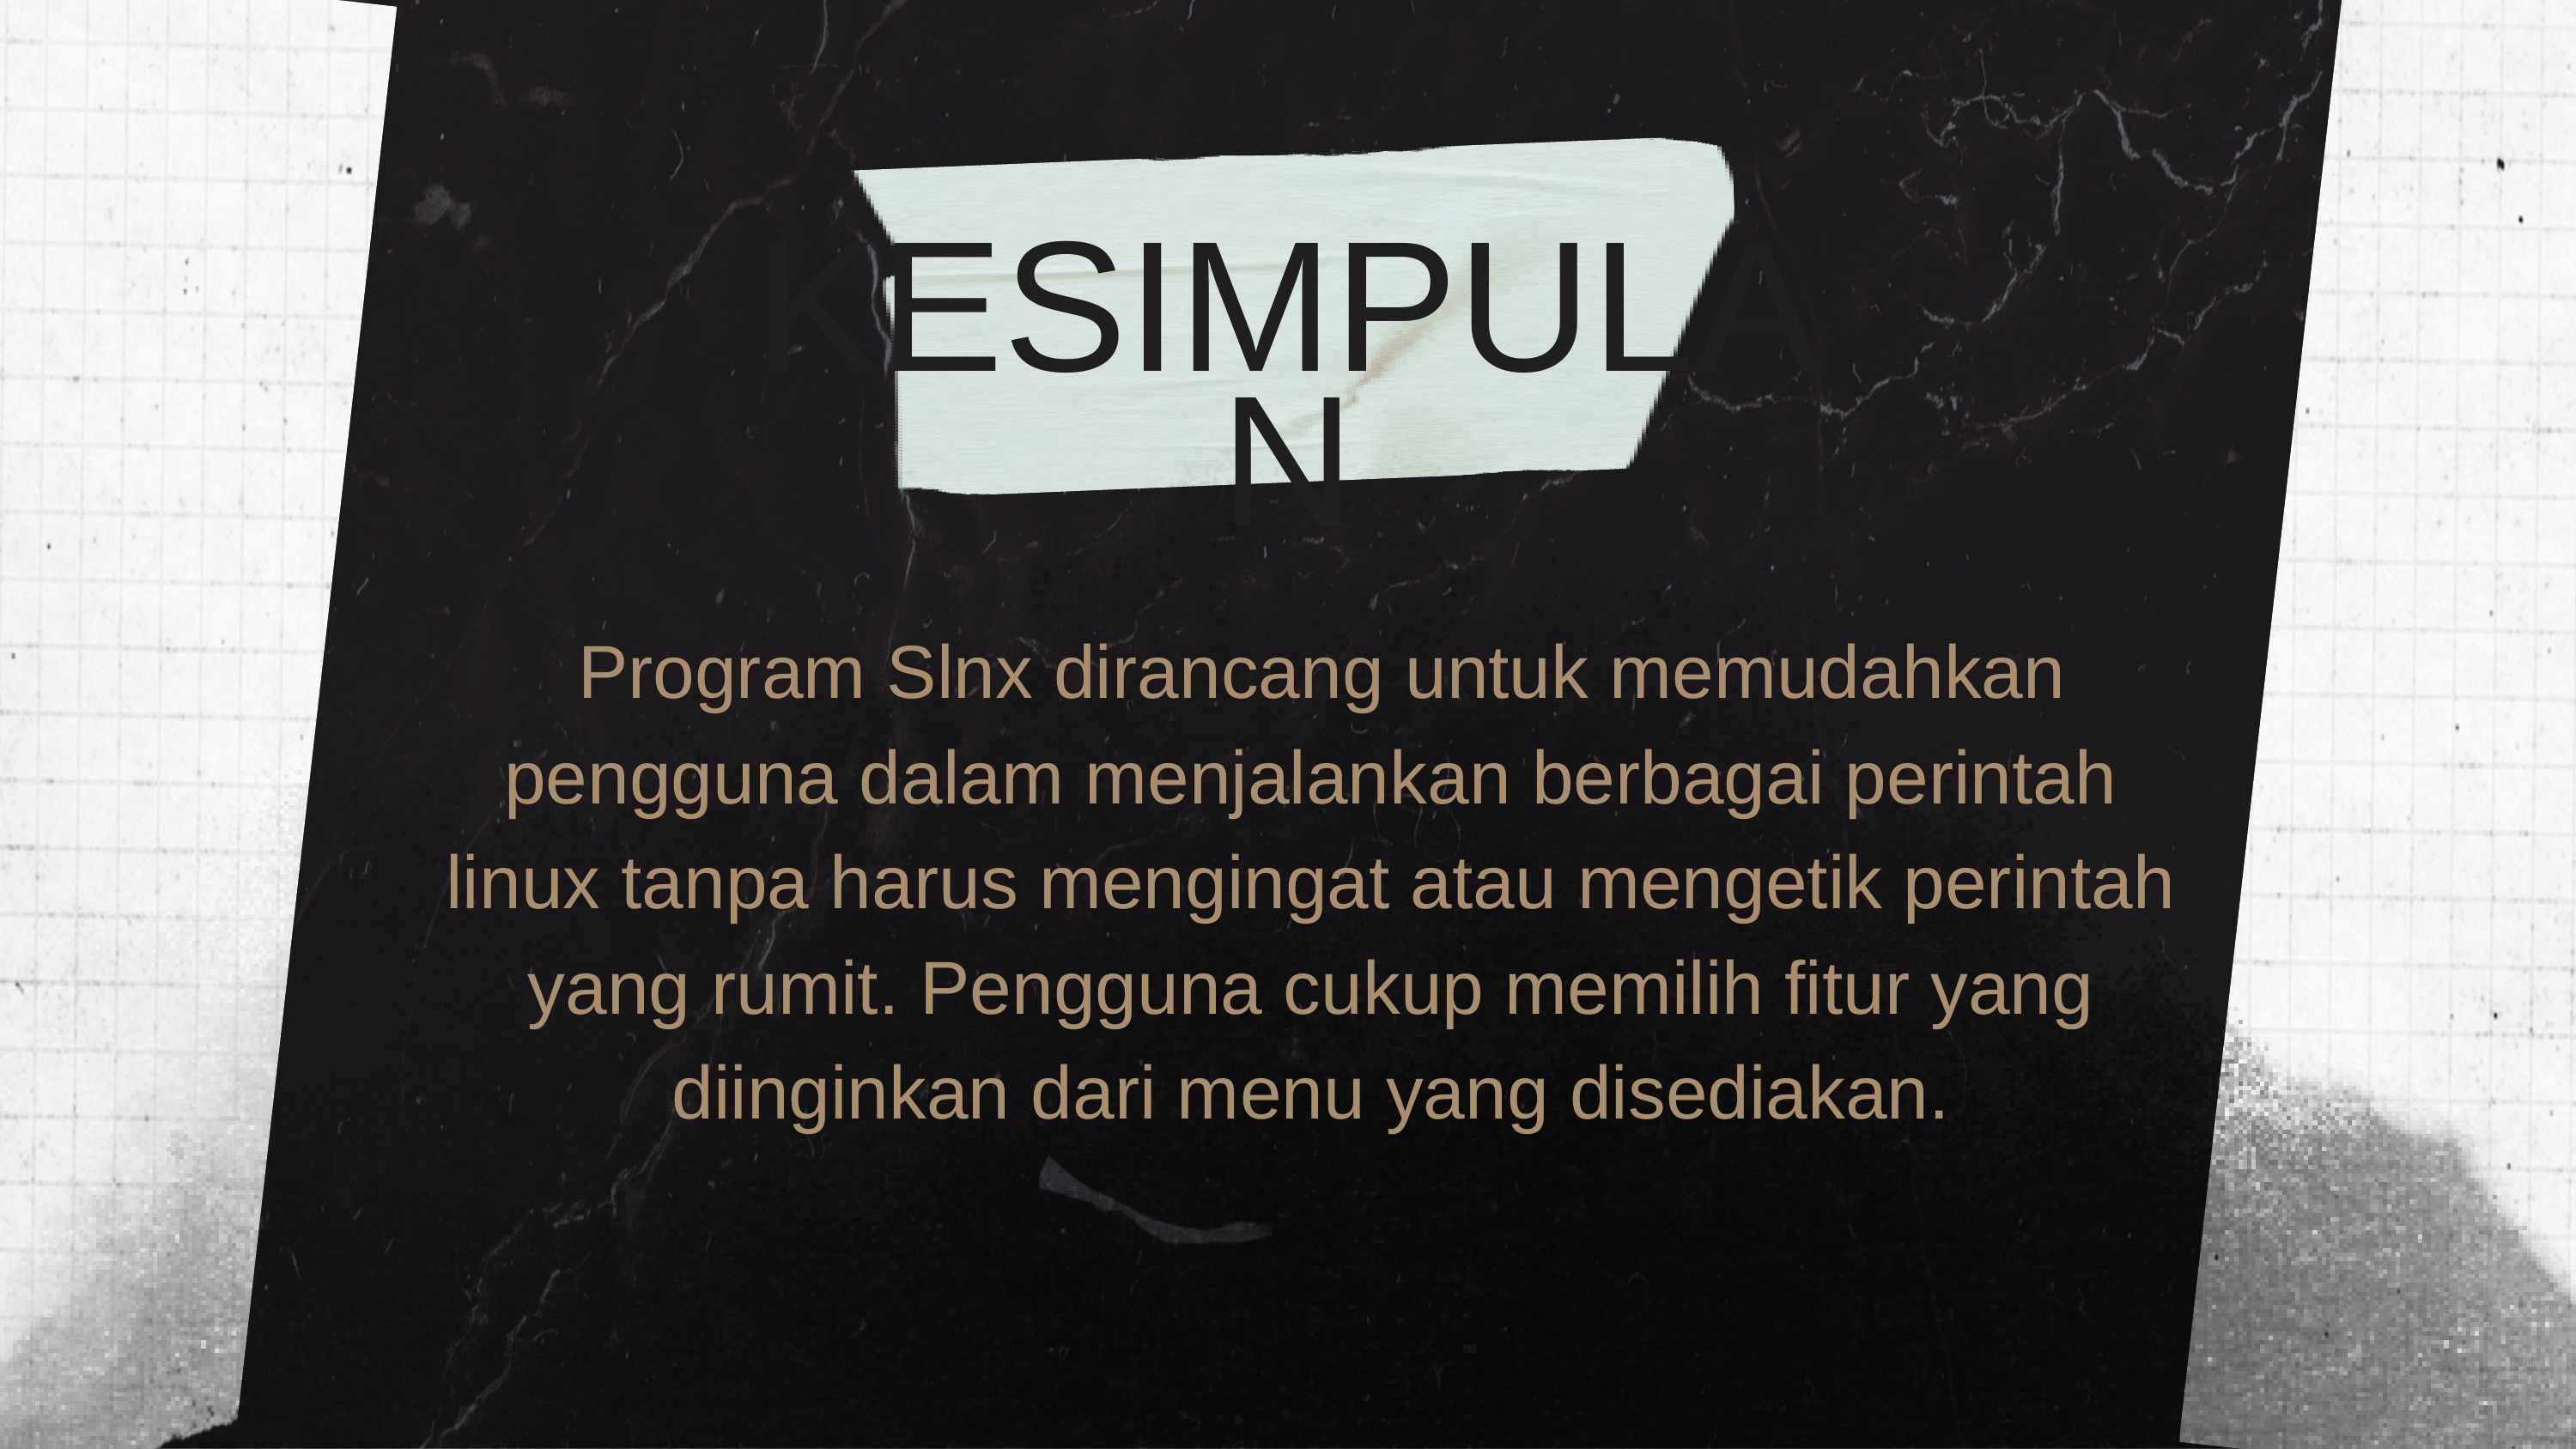

KESIMPULAN

 Program Slnx dirancang untuk memudahkan pengguna dalam menjalankan berbagai perintah linux tanpa harus mengingat atau mengetik perintah yang rumit. Pengguna cukup memilih fitur yang diinginkan dari menu yang disediakan.